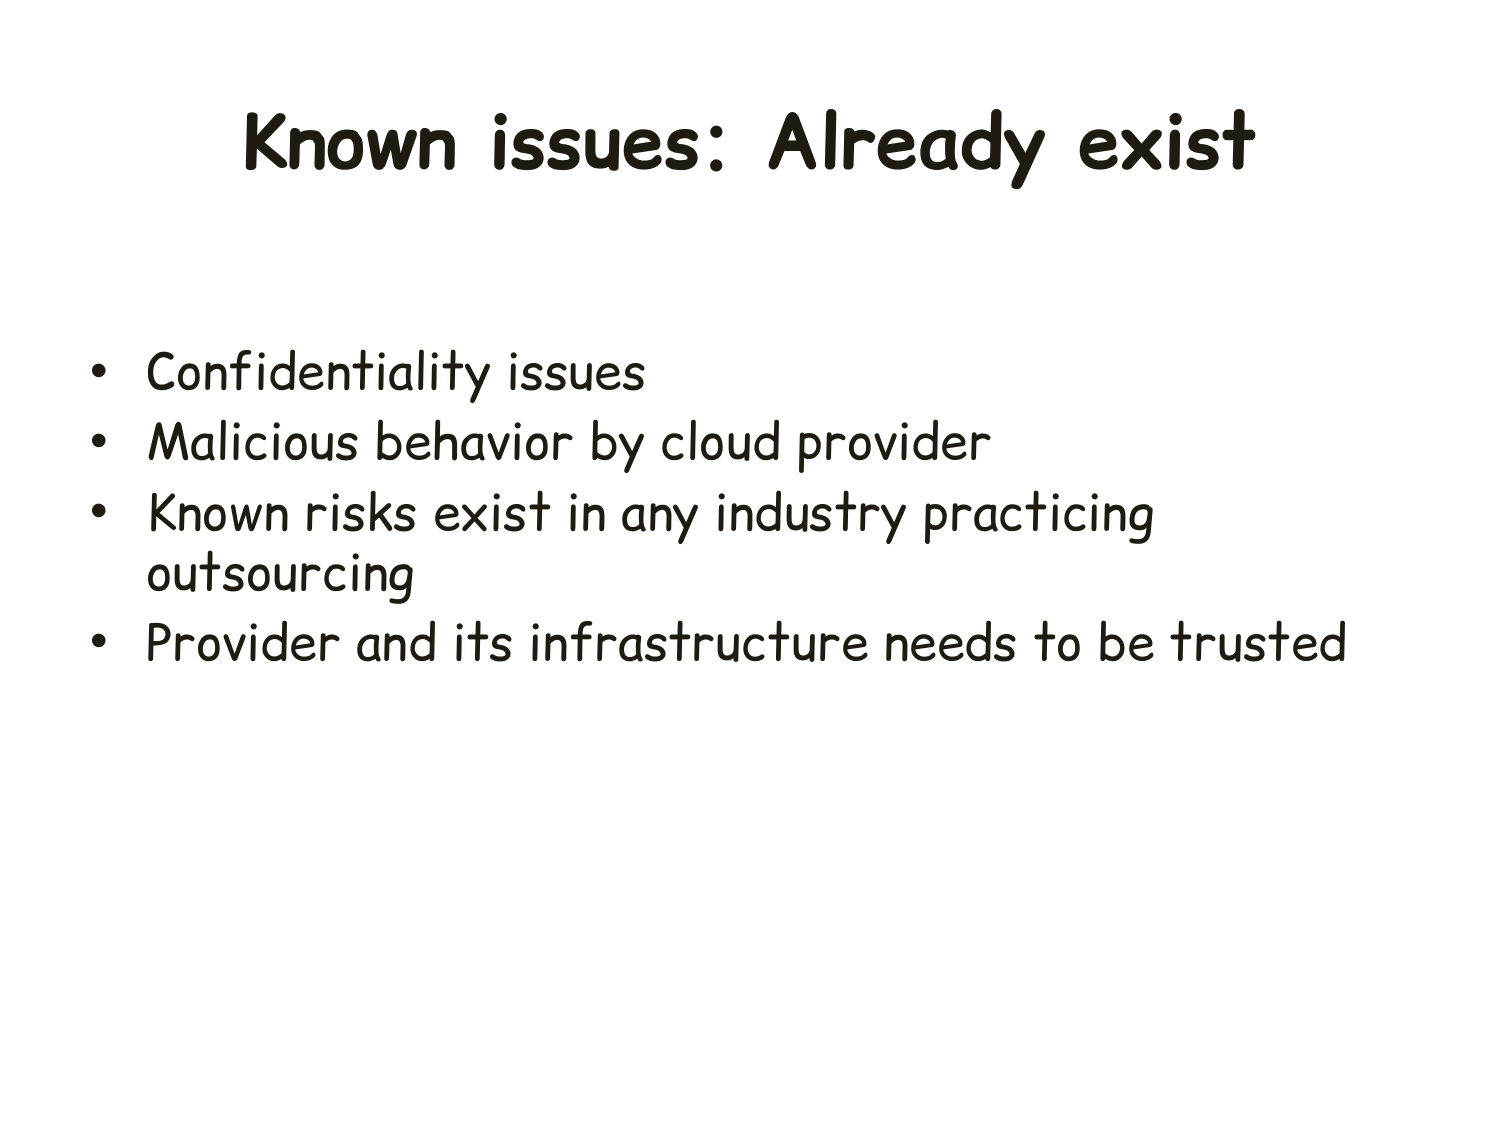

# Known issues: Already exist

Confidentiality issues
Malicious behavior by cloud provider
Known risks exist in any industry practicing outsourcing
Provider and its infrastructure needs to be trusted